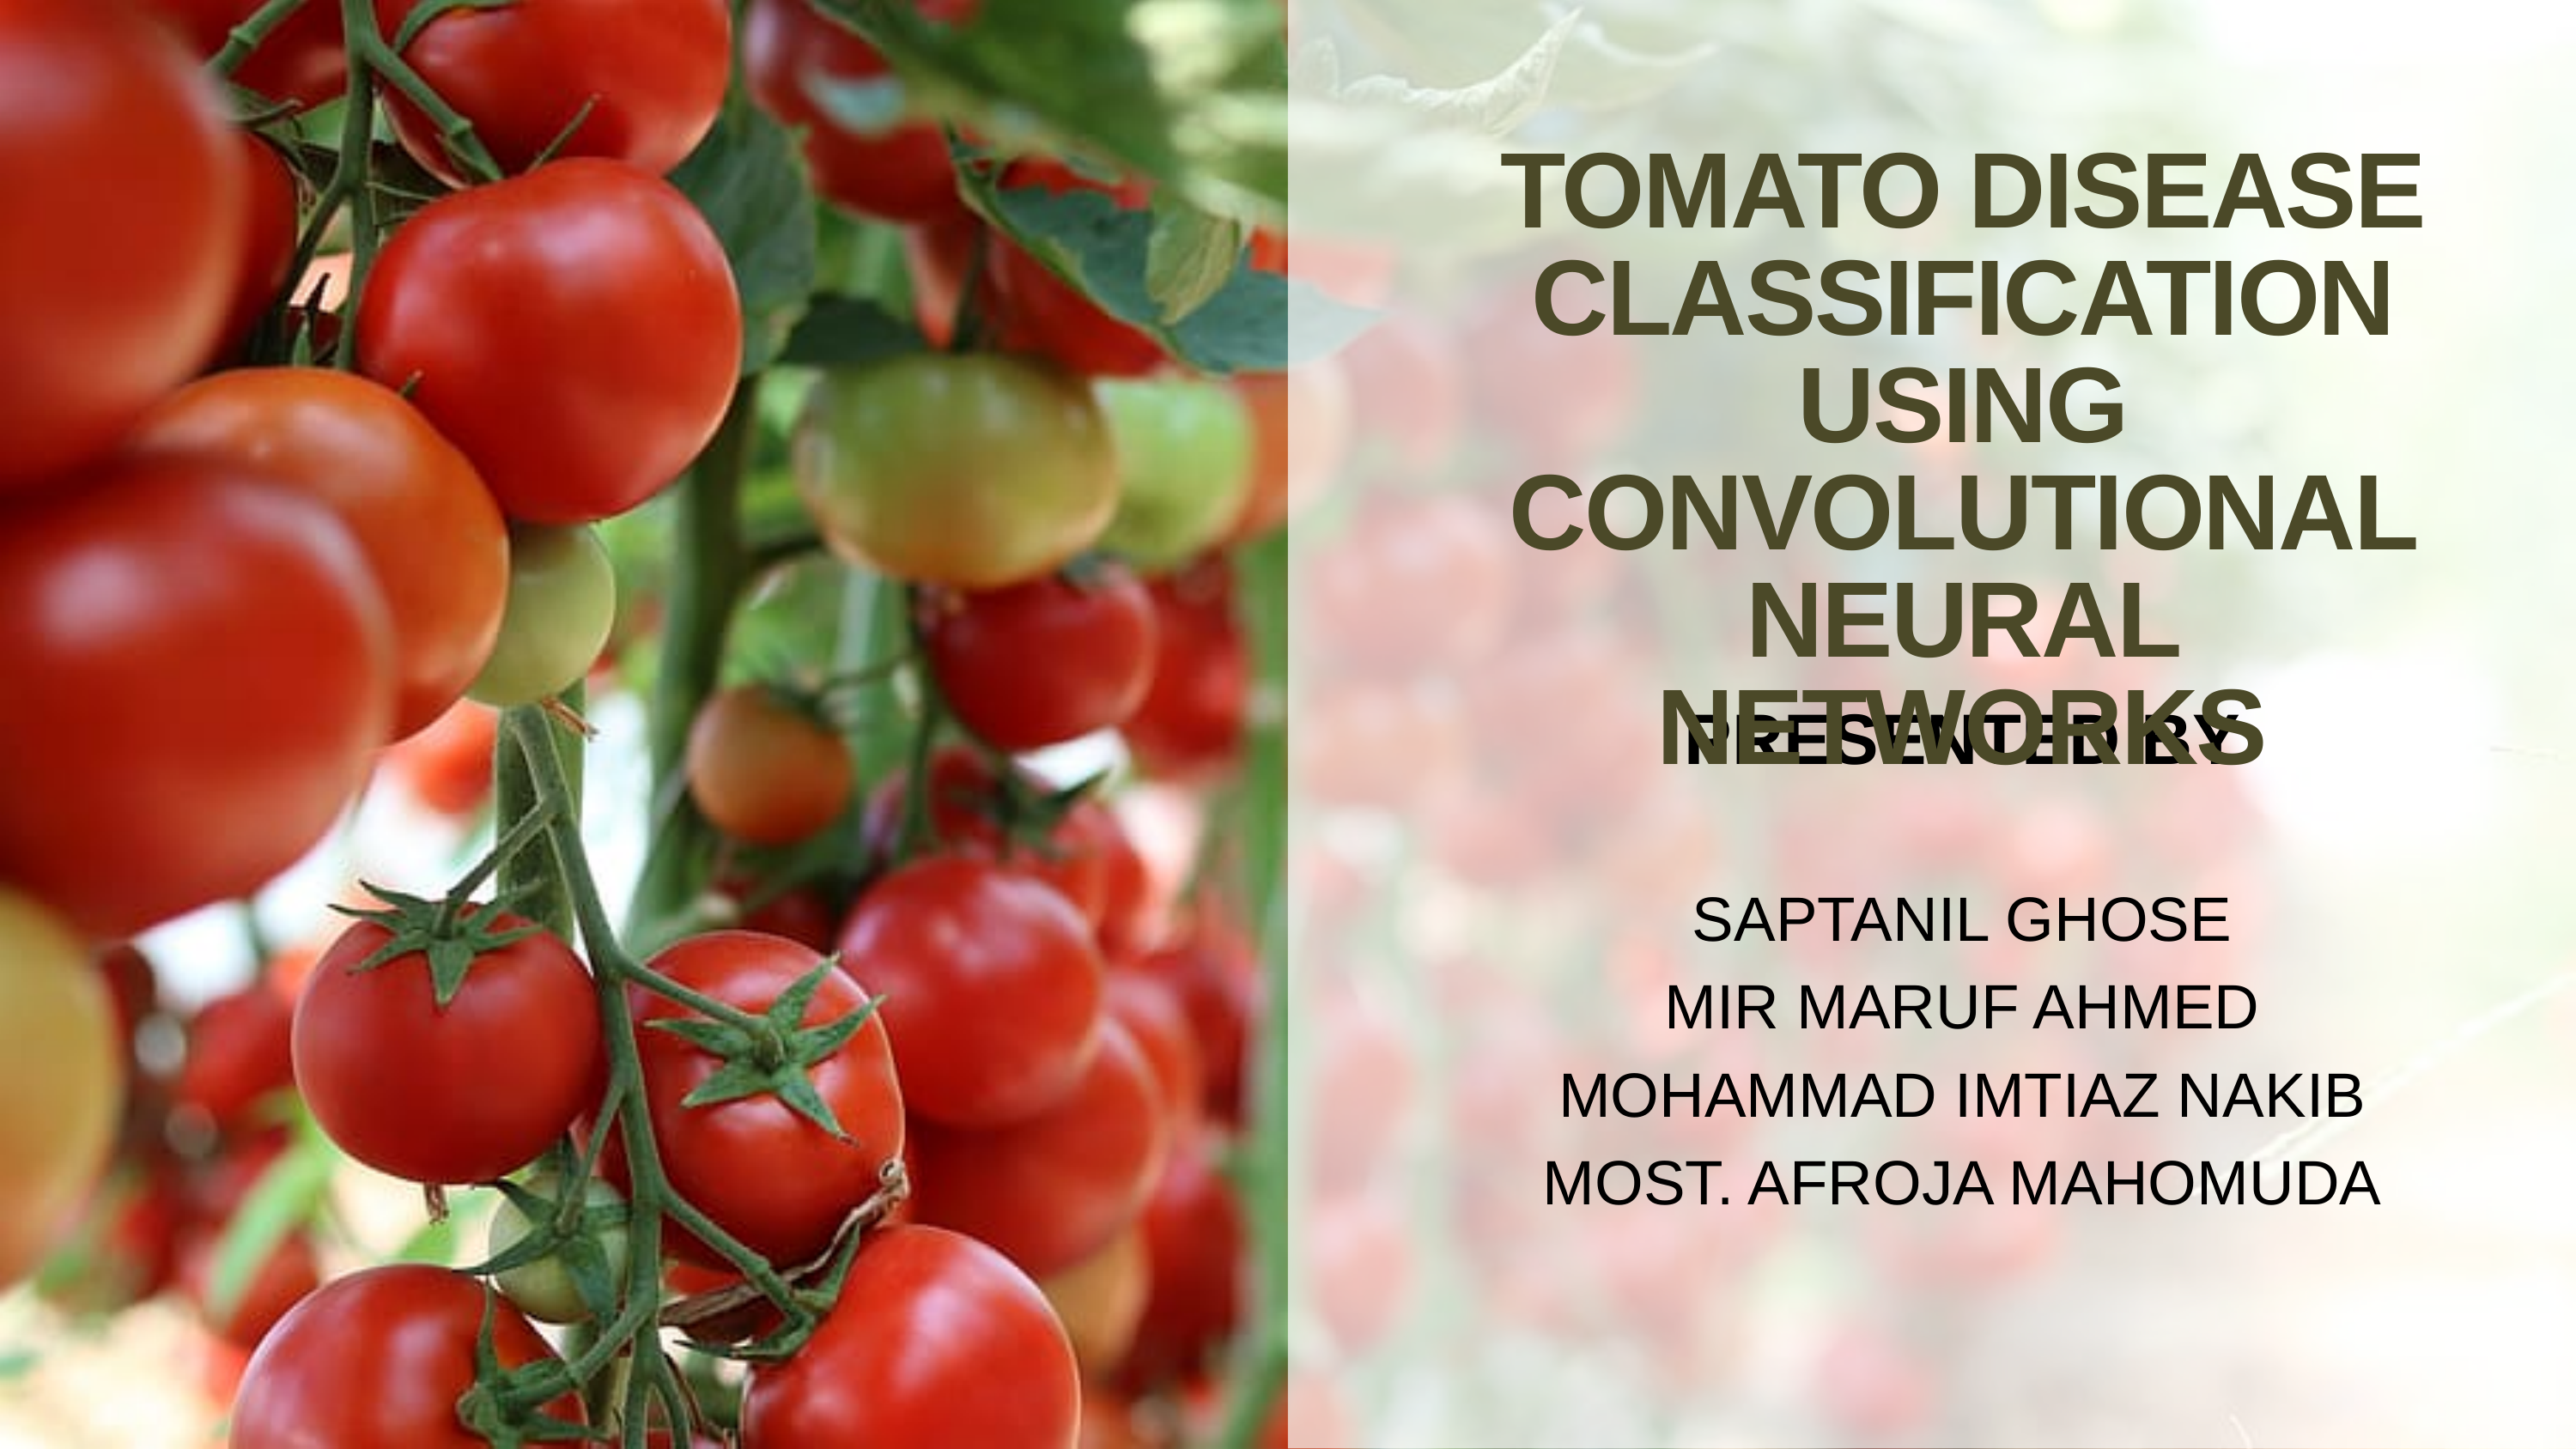

TOMATO DISEASE CLASSIFICATION USING CONVOLUTIONAL NEURAL NETWORKS
PRESENTED BY

SAPTANIL GHOSE
MIR MARUF AHMED
MOHAMMAD IMTIAZ NAKIB
MOST. AFROJA MAHOMUDA